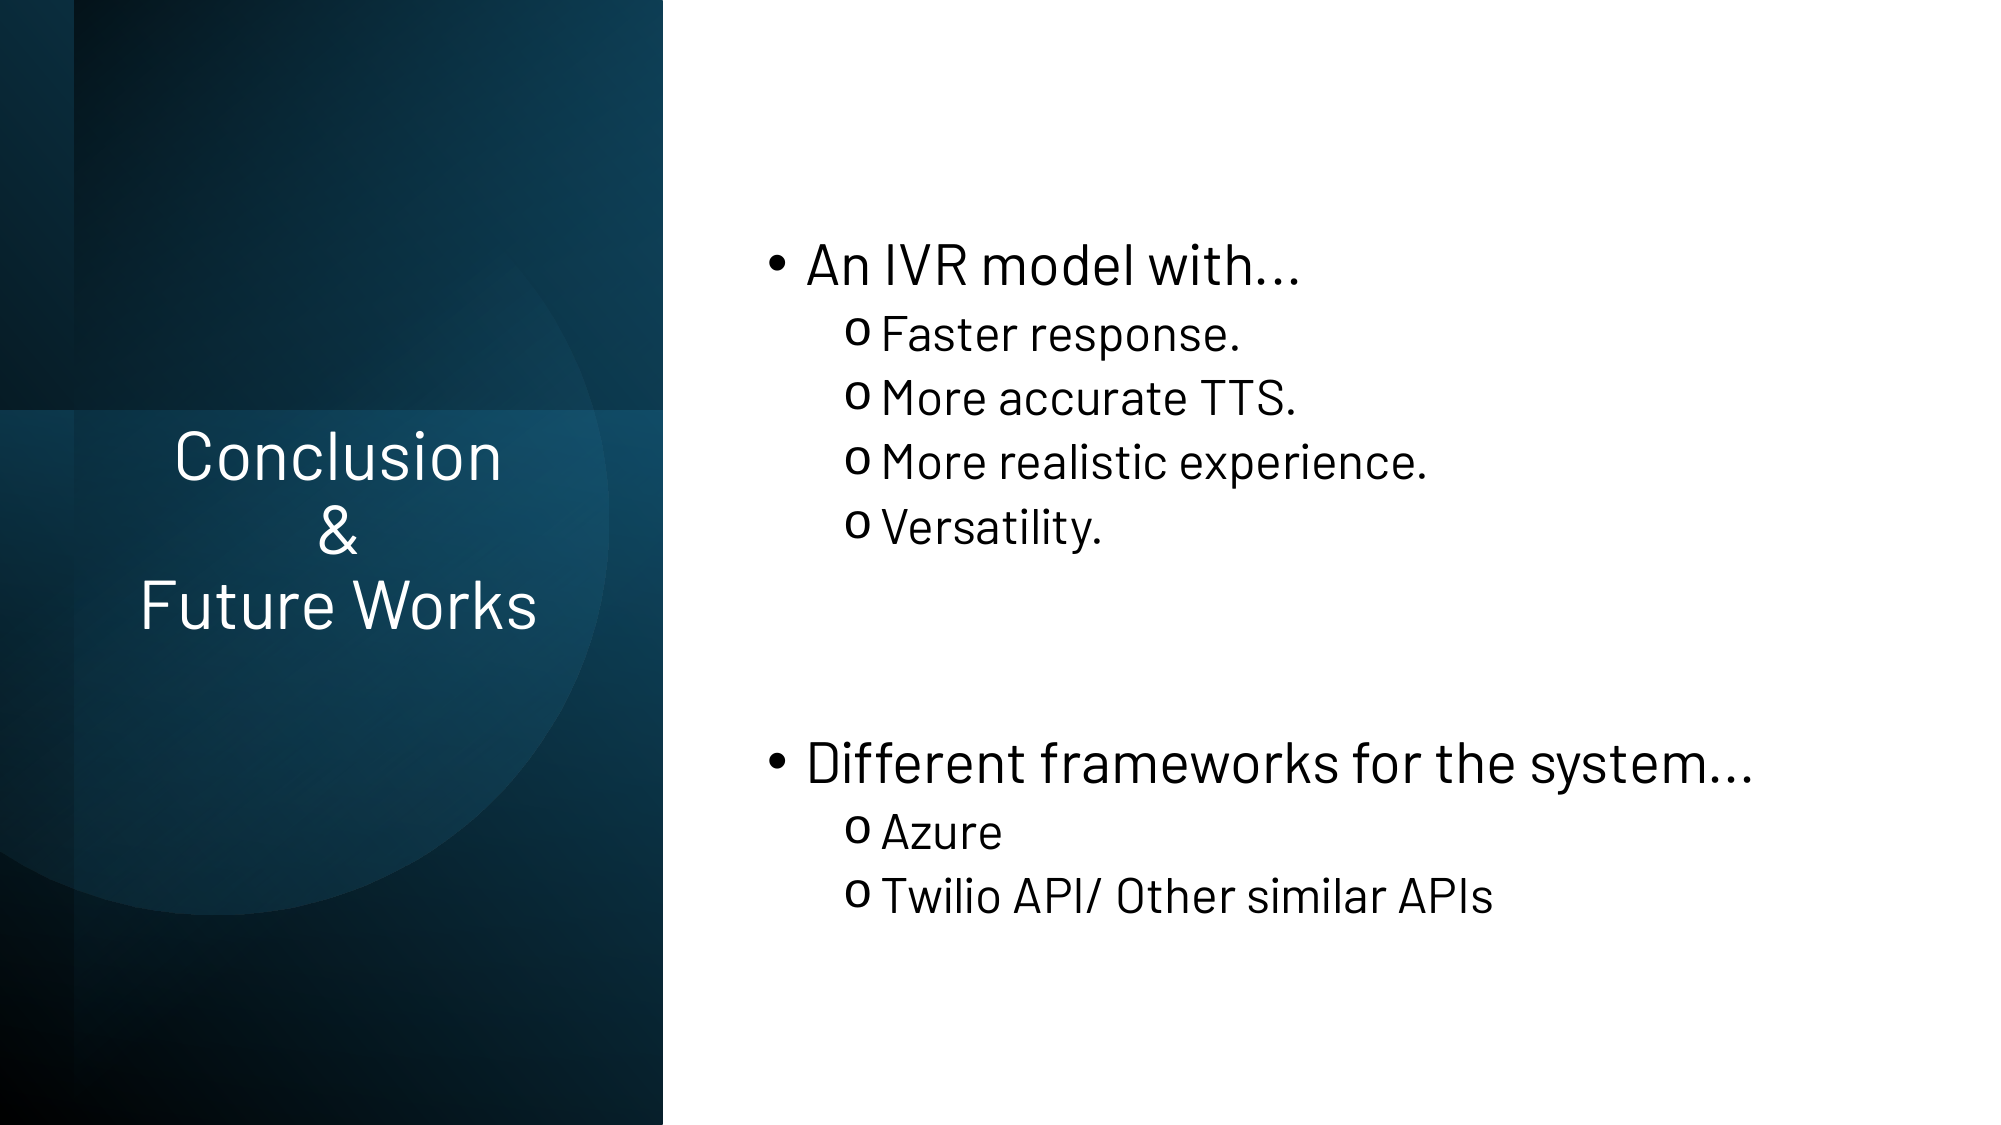

An IVR model with...
Faster response.
More accurate TTS.
More realistic experience.
Versatility.

Different frameworks for the system...
Azure
Twilio API/ Other similar APIs

# Conclusion & Future Works